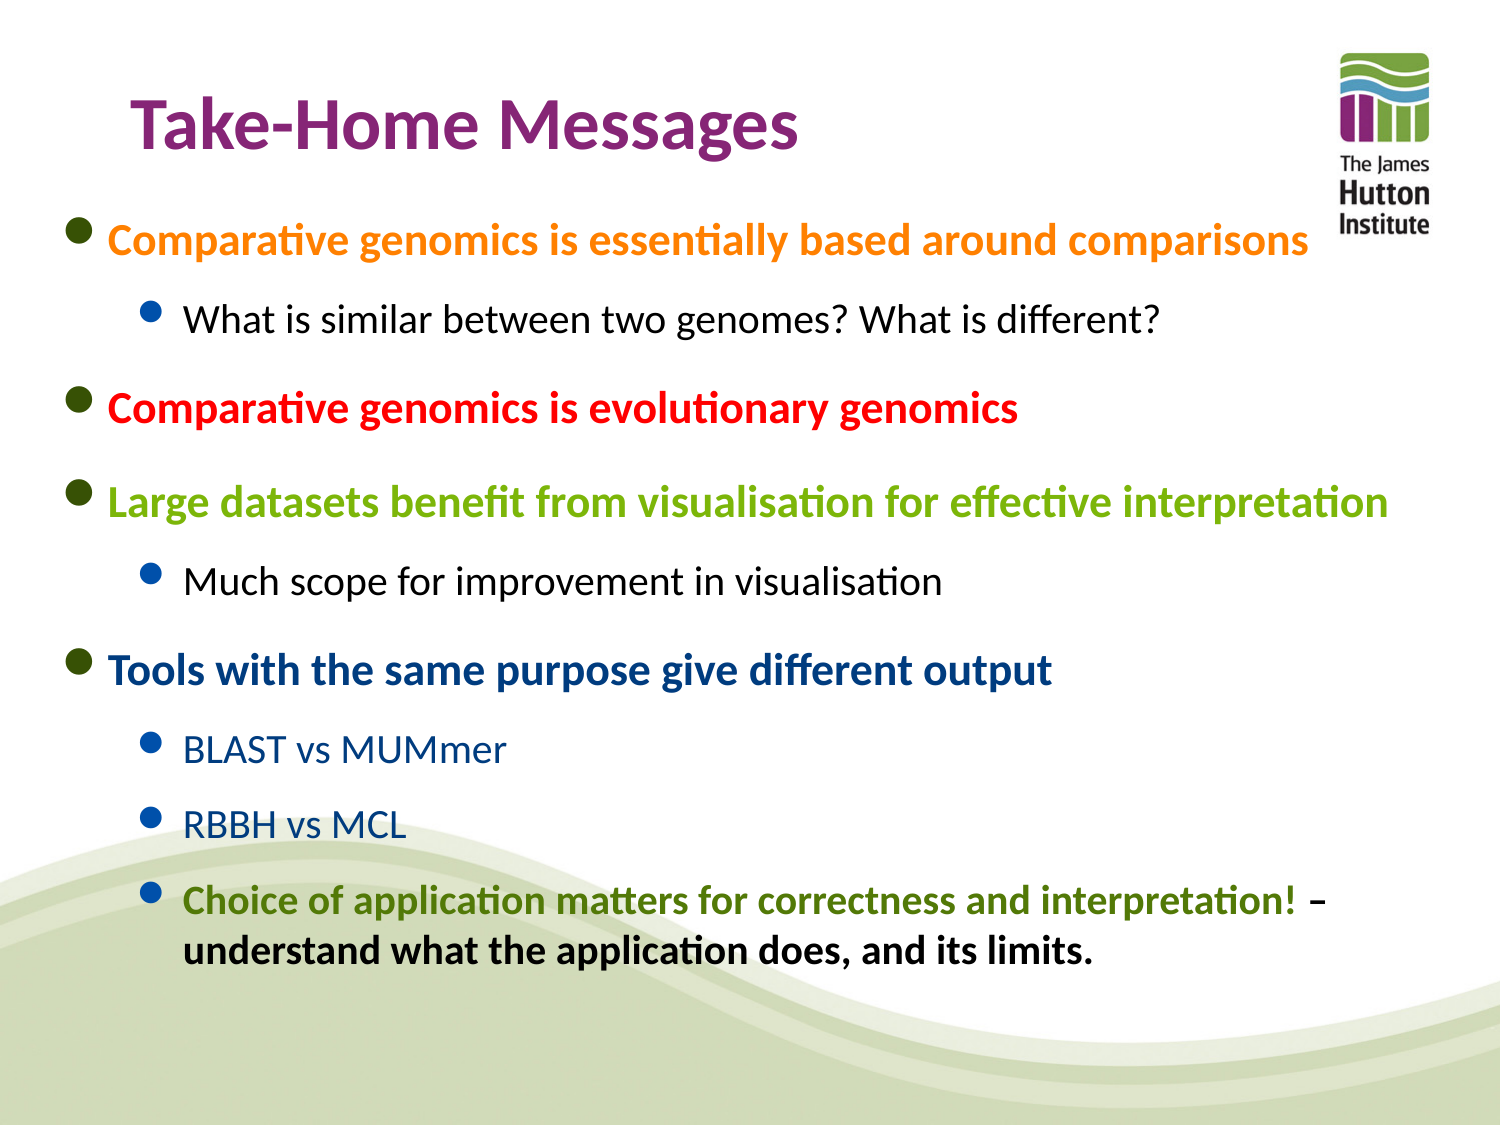

# Take-Home Messages
Comparative genomics is essentially based around comparisons
What is similar between two genomes? What is different?
Comparative genomics is evolutionary genomics
Large datasets benefit from visualisation for effective interpretation
Much scope for improvement in visualisation
Tools with the same purpose give different output
BLAST vs MUMmer
RBBH vs MCL
Choice of application matters for correctness and interpretation! – understand what the application does, and its limits.